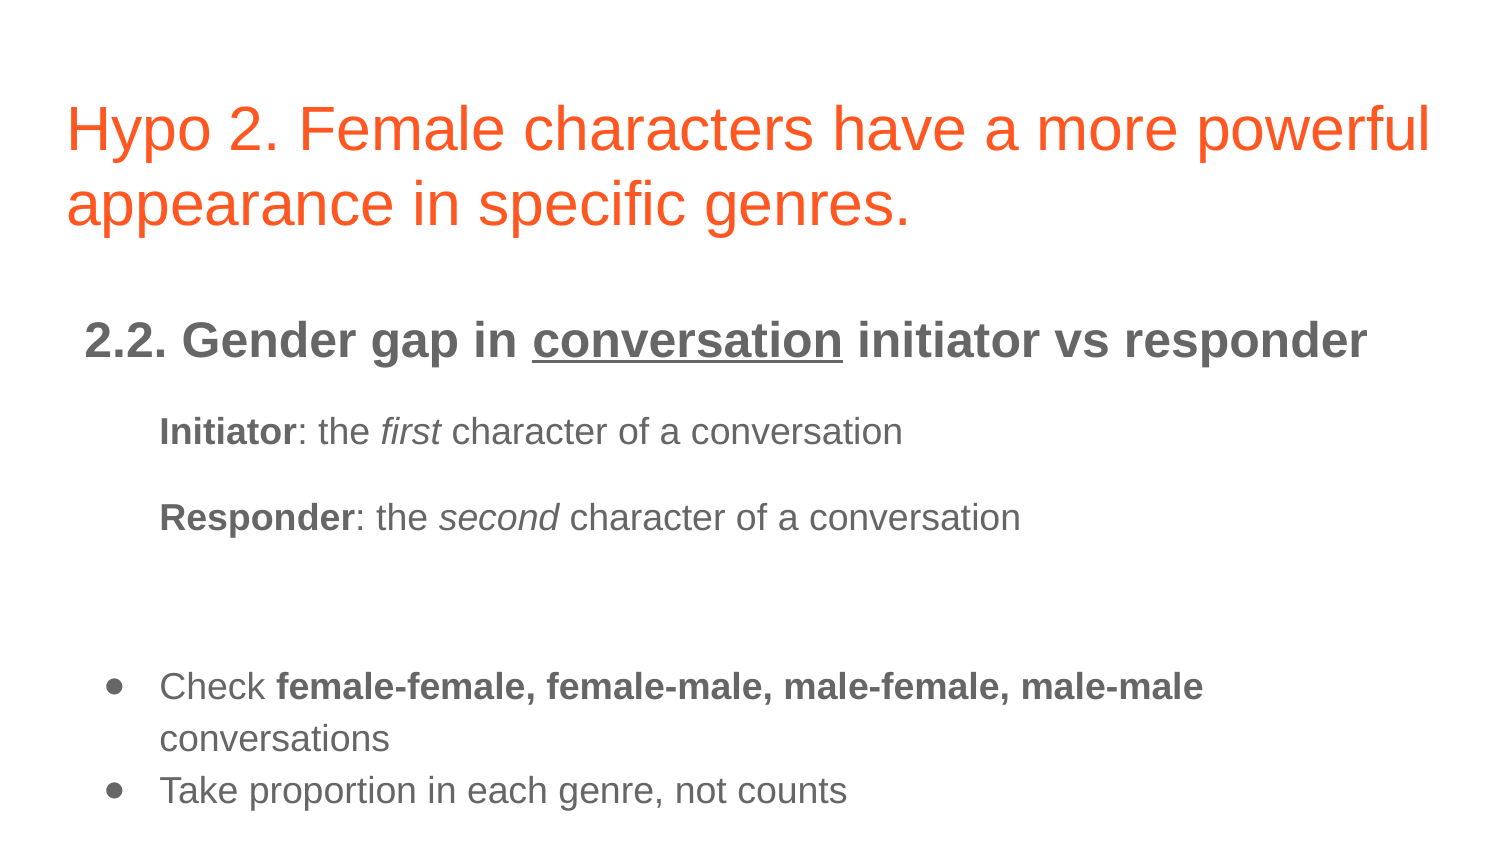

# Hypo 2. Female characters have a more powerful appearance in specific genres.
2.2. Gender gap in conversation initiator vs responder
Initiator: the first character of a conversation
Responder: the second character of a conversation

Check female-female, female-male, male-female, male-male conversations
Take proportion in each genre, not counts